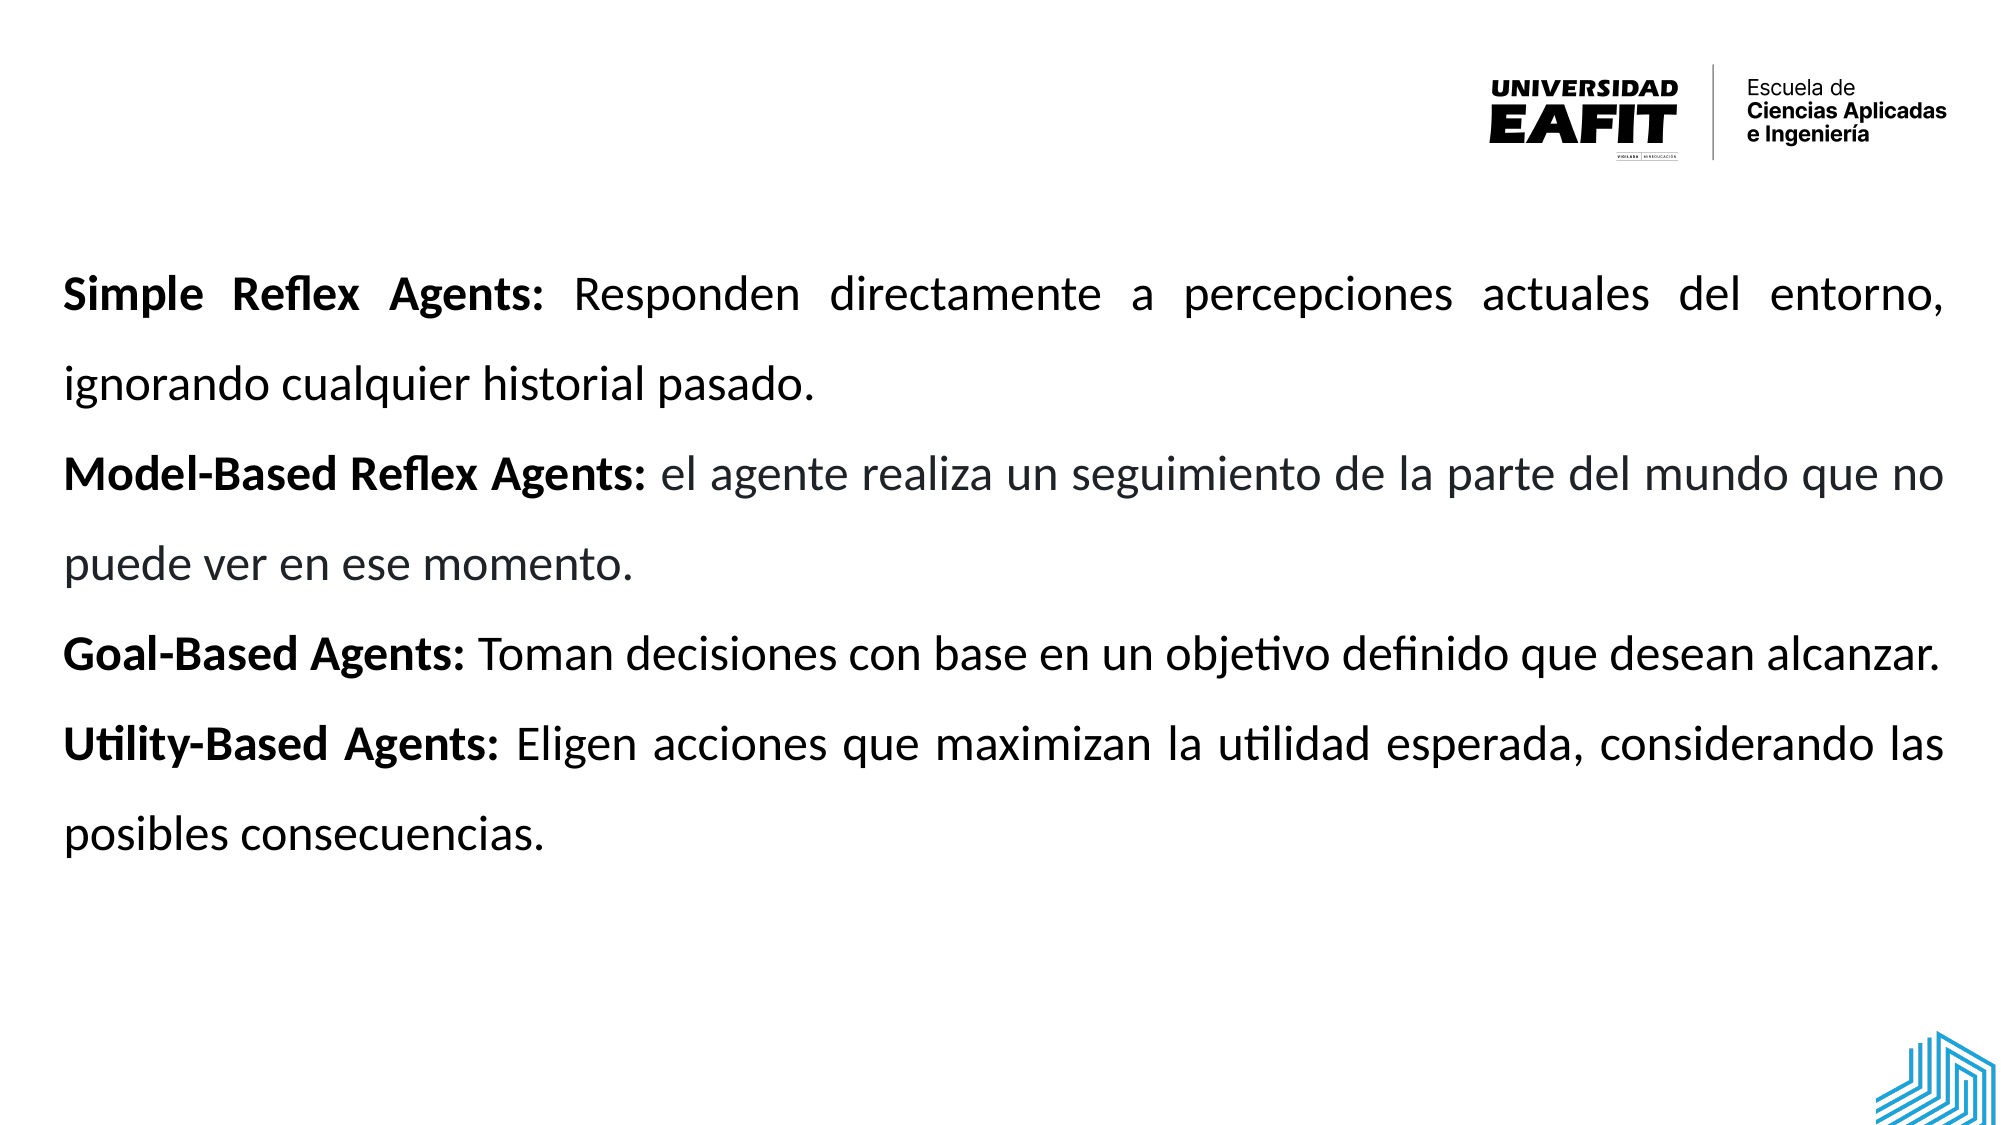

Tipos de programas de agentes
Simple Reflex Agents: Responden directamente a percepciones actuales del entorno, ignorando cualquier historial pasado.
Model-Based Reflex Agents: el agente realiza un seguimiento de la parte del mundo que no puede ver en ese momento.
Goal-Based Agents: Toman decisiones con base en un objetivo definido que desean alcanzar.
Utility-Based Agents: Eligen acciones que maximizan la utilidad esperada, considerando las posibles consecuencias.